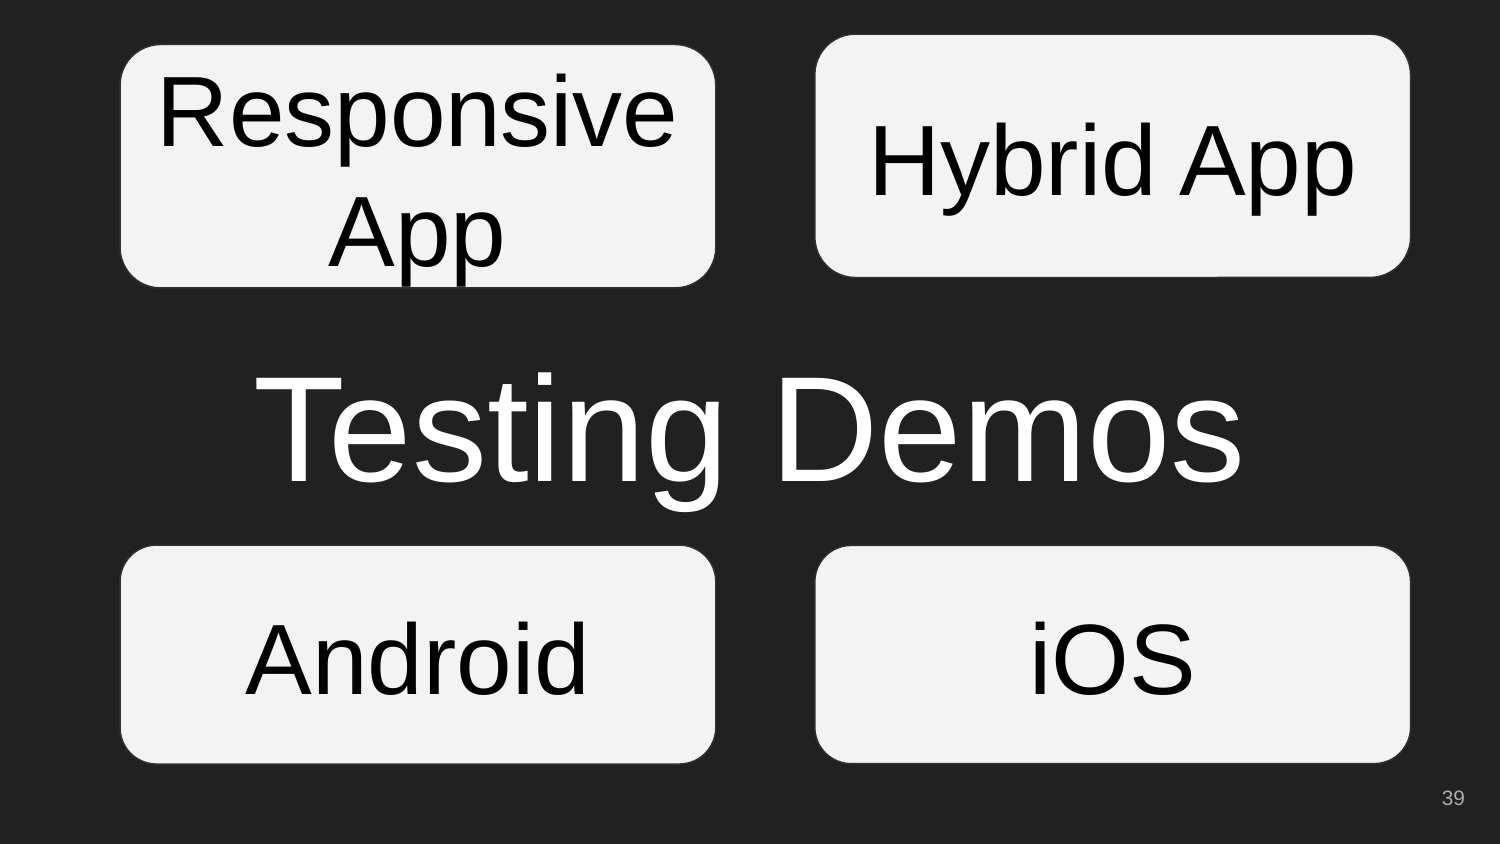

Hybrid App
Responsive App
# Testing Demos
Android
iOS
39